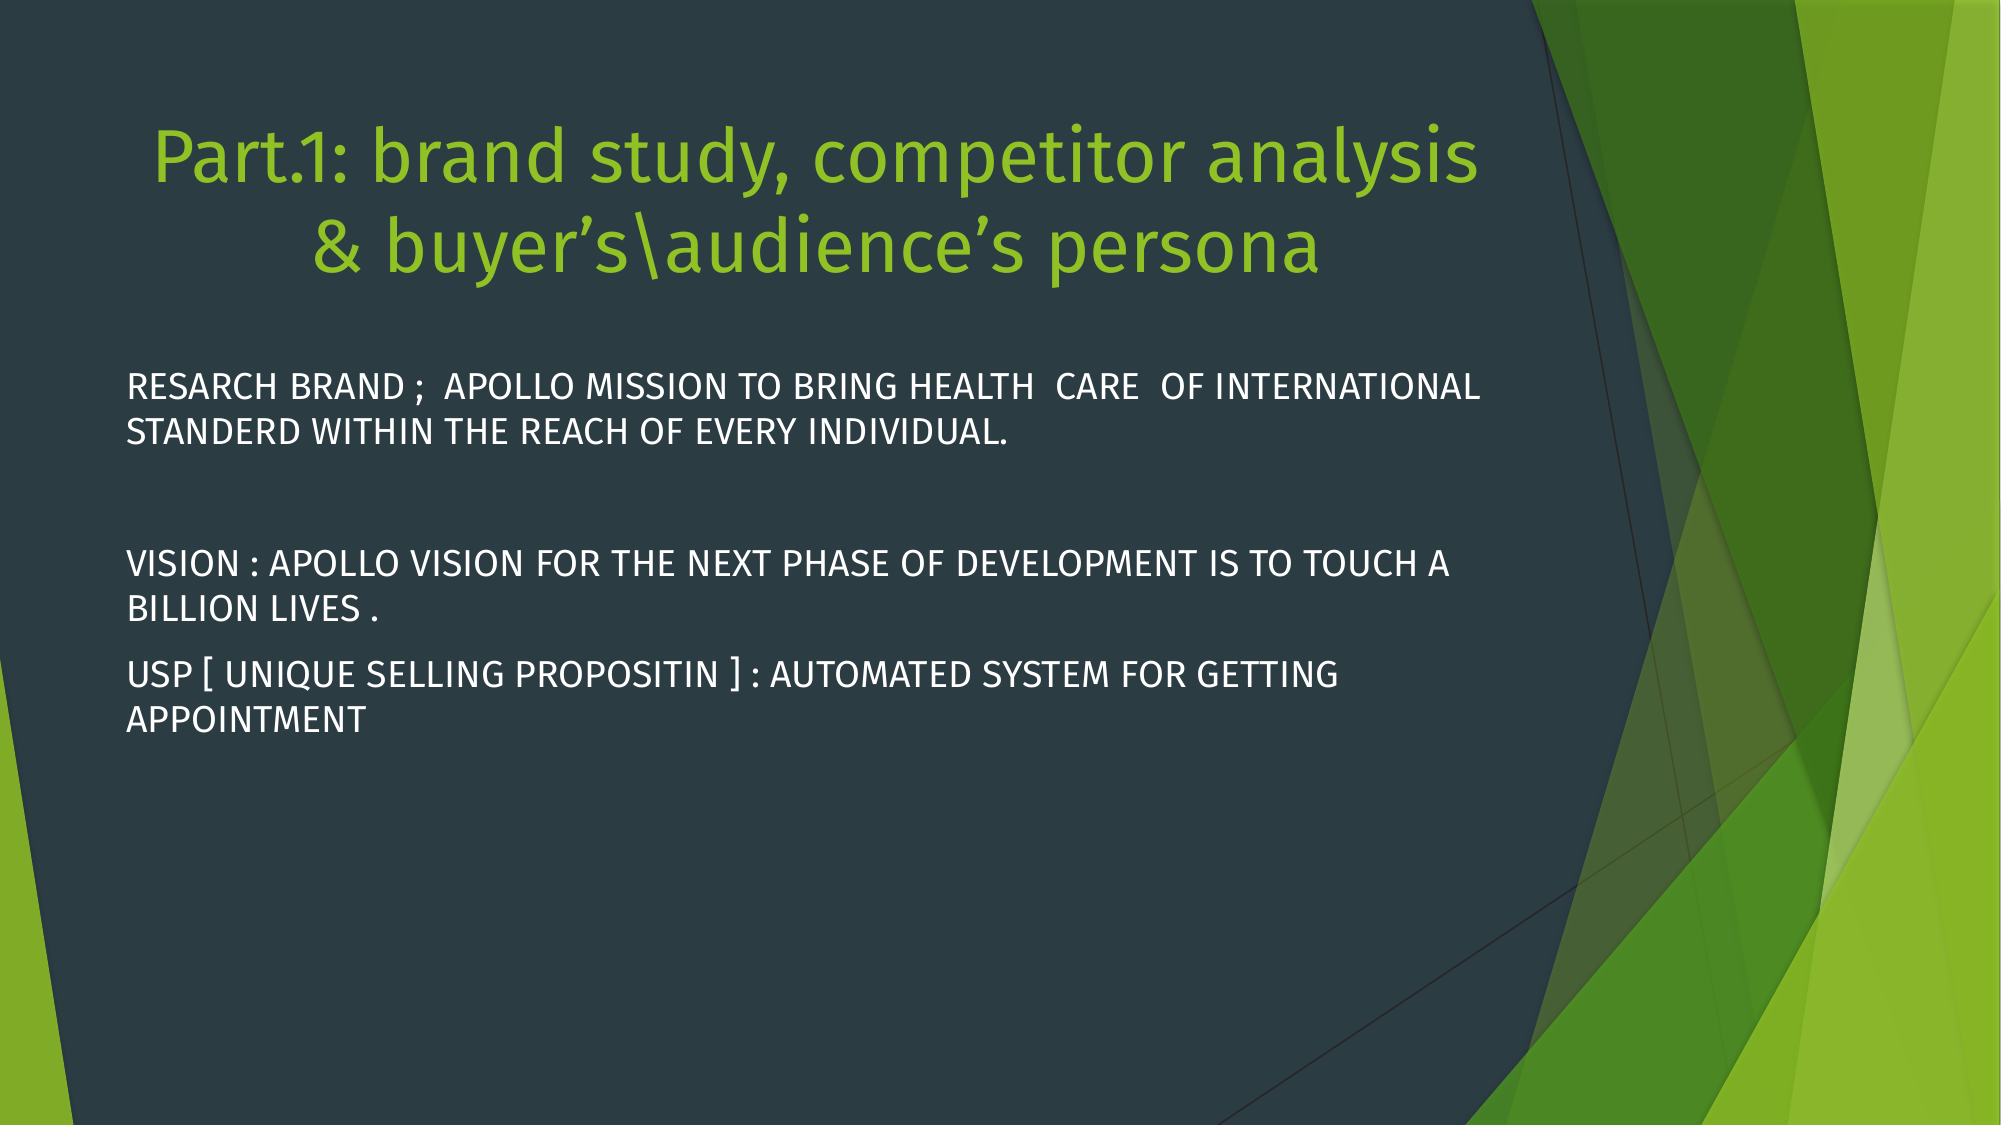

# Part.1: brand study, competitor analysis & buyer’s\audience’s persona
RESARCH BRAND ;  APOLLO MISSION TO BRING HEALTH  CARE  OF INTERNATIONAL STANDERD WITHIN THE REACH OF EVERY INDIVIDUAL.

VISION : APOLLO VISION FOR THE NEXT PHASE OF DEVELOPMENT IS TO TOUCH A BILLION LIVES .
USP [ UNIQUE SELLING PROPOSITIN ] : AUTOMATED SYSTEM FOR GETTING  APPOINTMENT